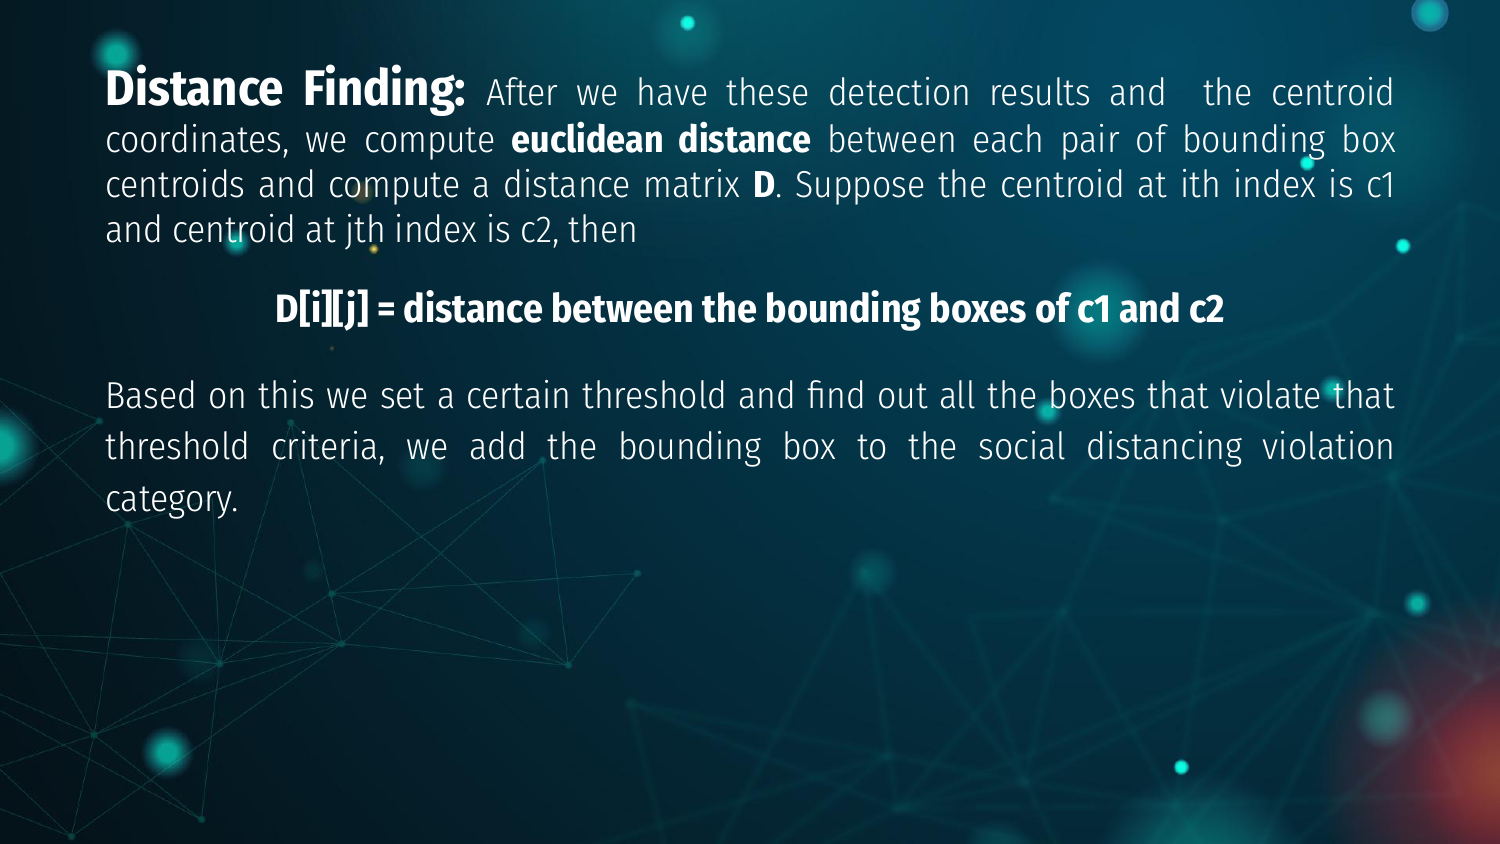

Distance Finding: After we have these detection results and  the centroid coordinates, we compute euclidean distance between each pair of bounding box centroids and compute a distance matrix D. Suppose the centroid at ith index is c1 and centroid at jth index is c2, then
D[i][j] = distance between the bounding boxes of c1 and c2
Based on this we set a certain threshold and find out all the boxes that violate that threshold criteria, we add the bounding box to the social distancing violation category.